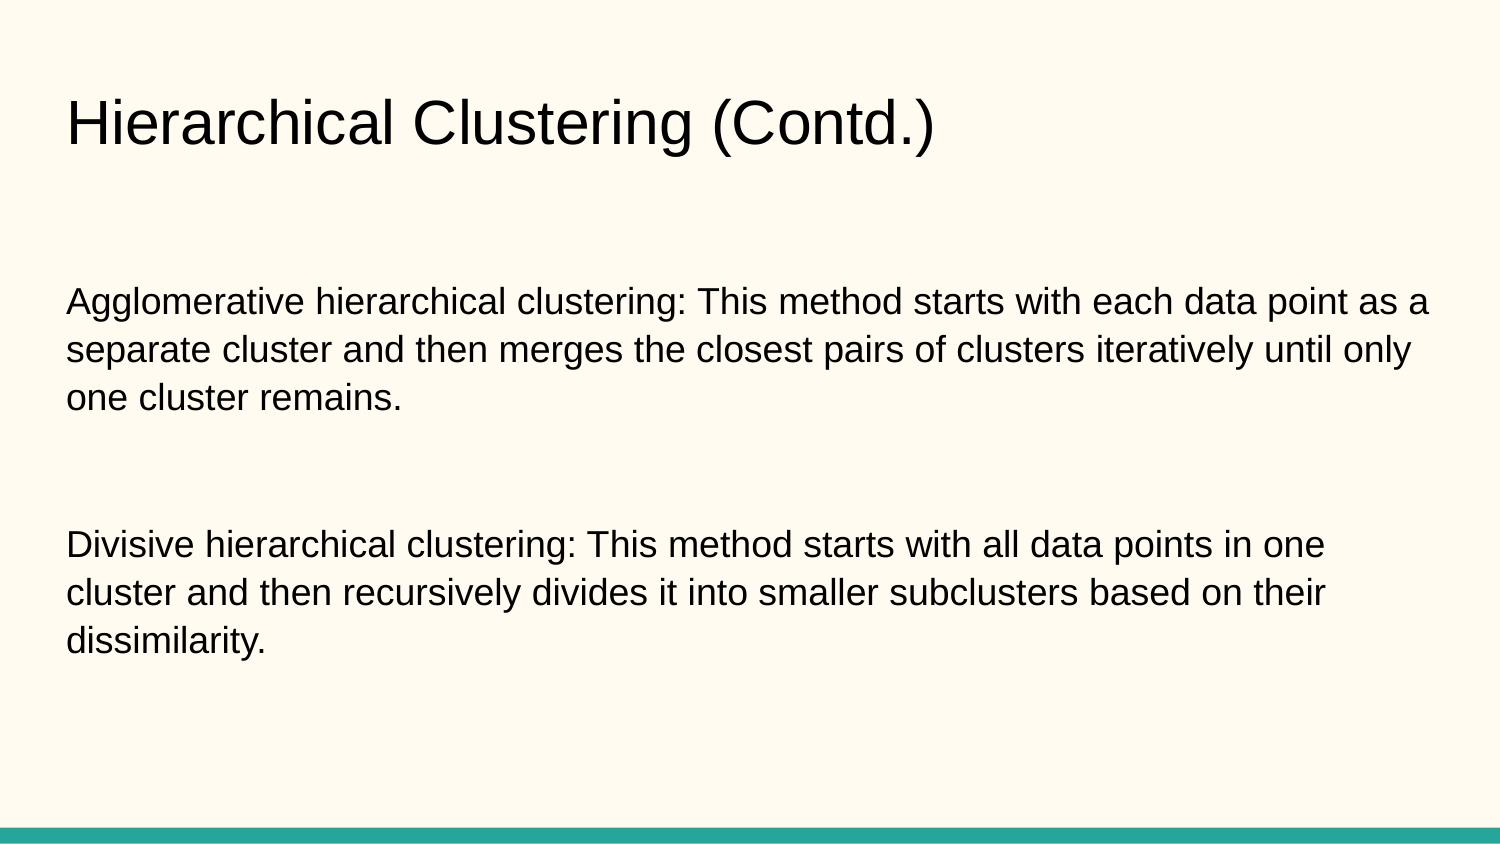

# Hierarchical Clustering (Contd.)

Agglomerative hierarchical clustering: This method starts with each data point as a separate cluster and then merges the closest pairs of clusters iteratively until only one cluster remains.

Divisive hierarchical clustering: This method starts with all data points in one cluster and then recursively divides it into smaller subclusters based on their dissimilarity.